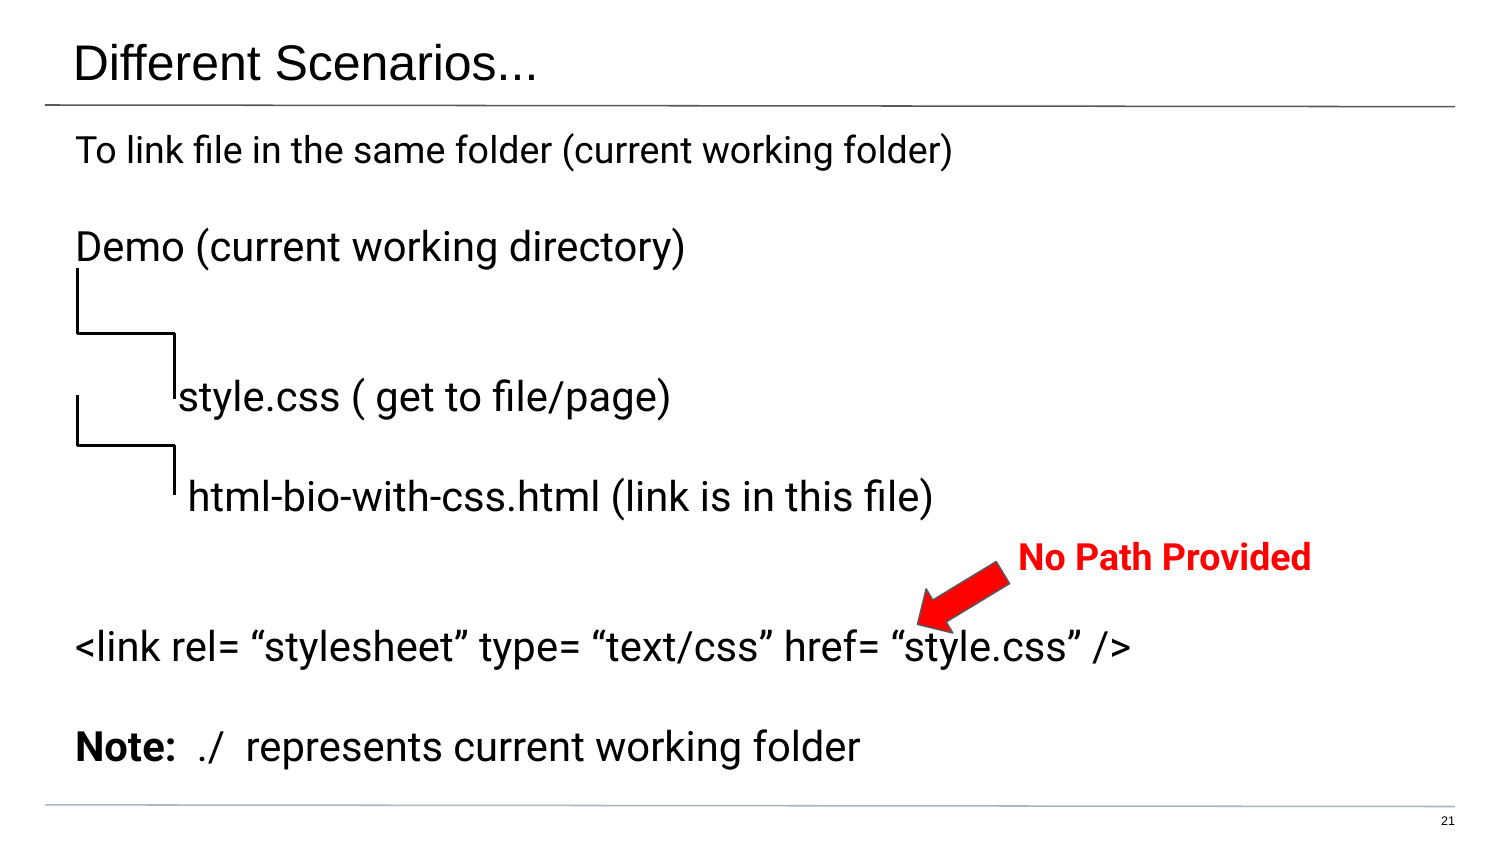

# Different Scenarios...
To link file in the same folder (current working folder)

Demo (current working directory)

          style.css ( get to file/page)

           html-bio-with-css.html (link is in this file)

<link rel= “stylesheet” type= “text/css” href= “style.css” />

Note:  ./  represents current working folder

No Path Provided